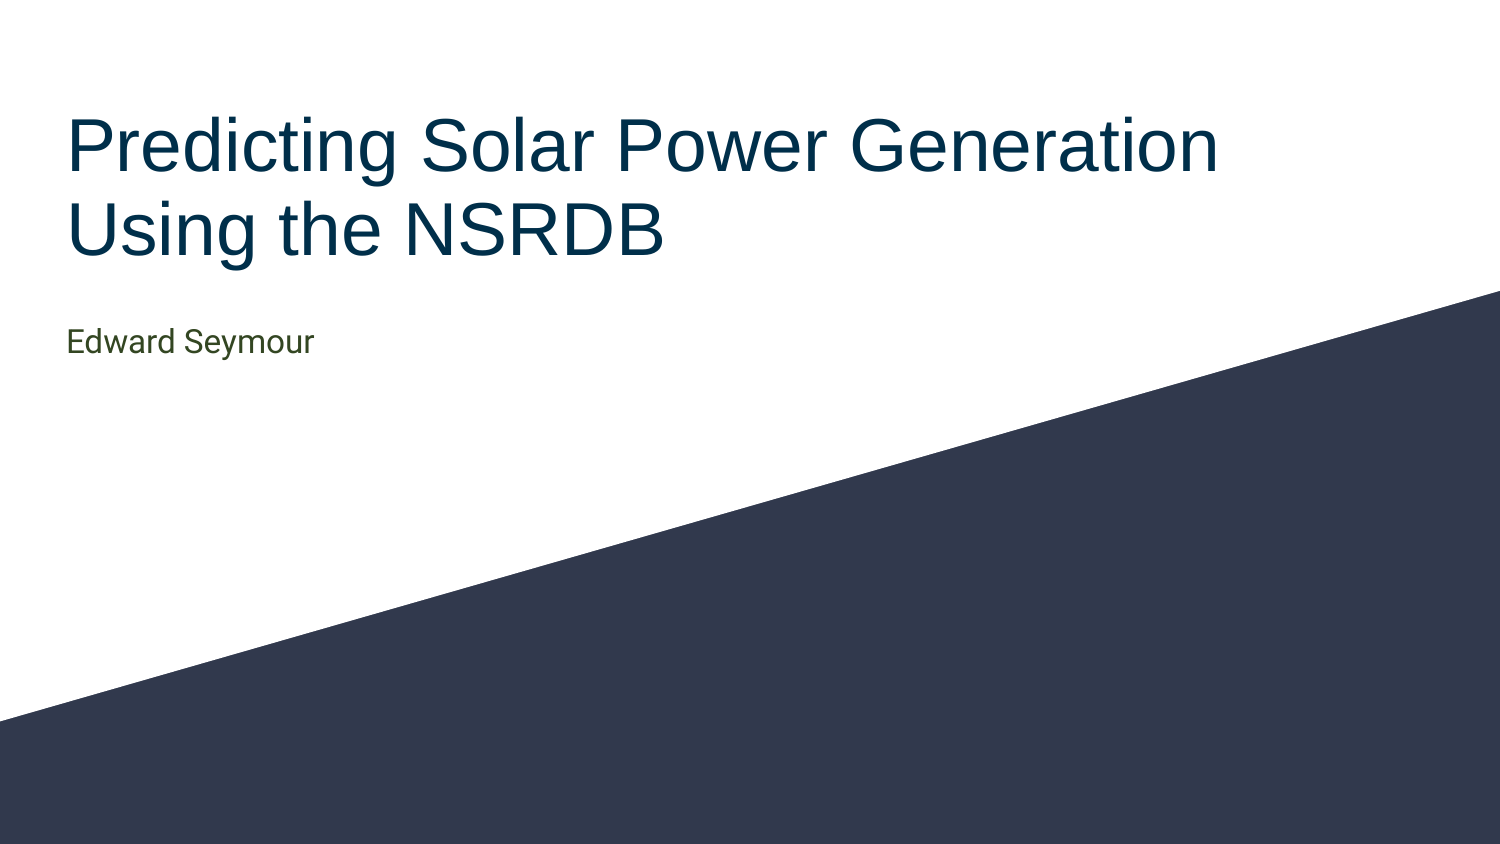

# Predicting Solar Power Generation Using the NSRDB
Edward Seymour